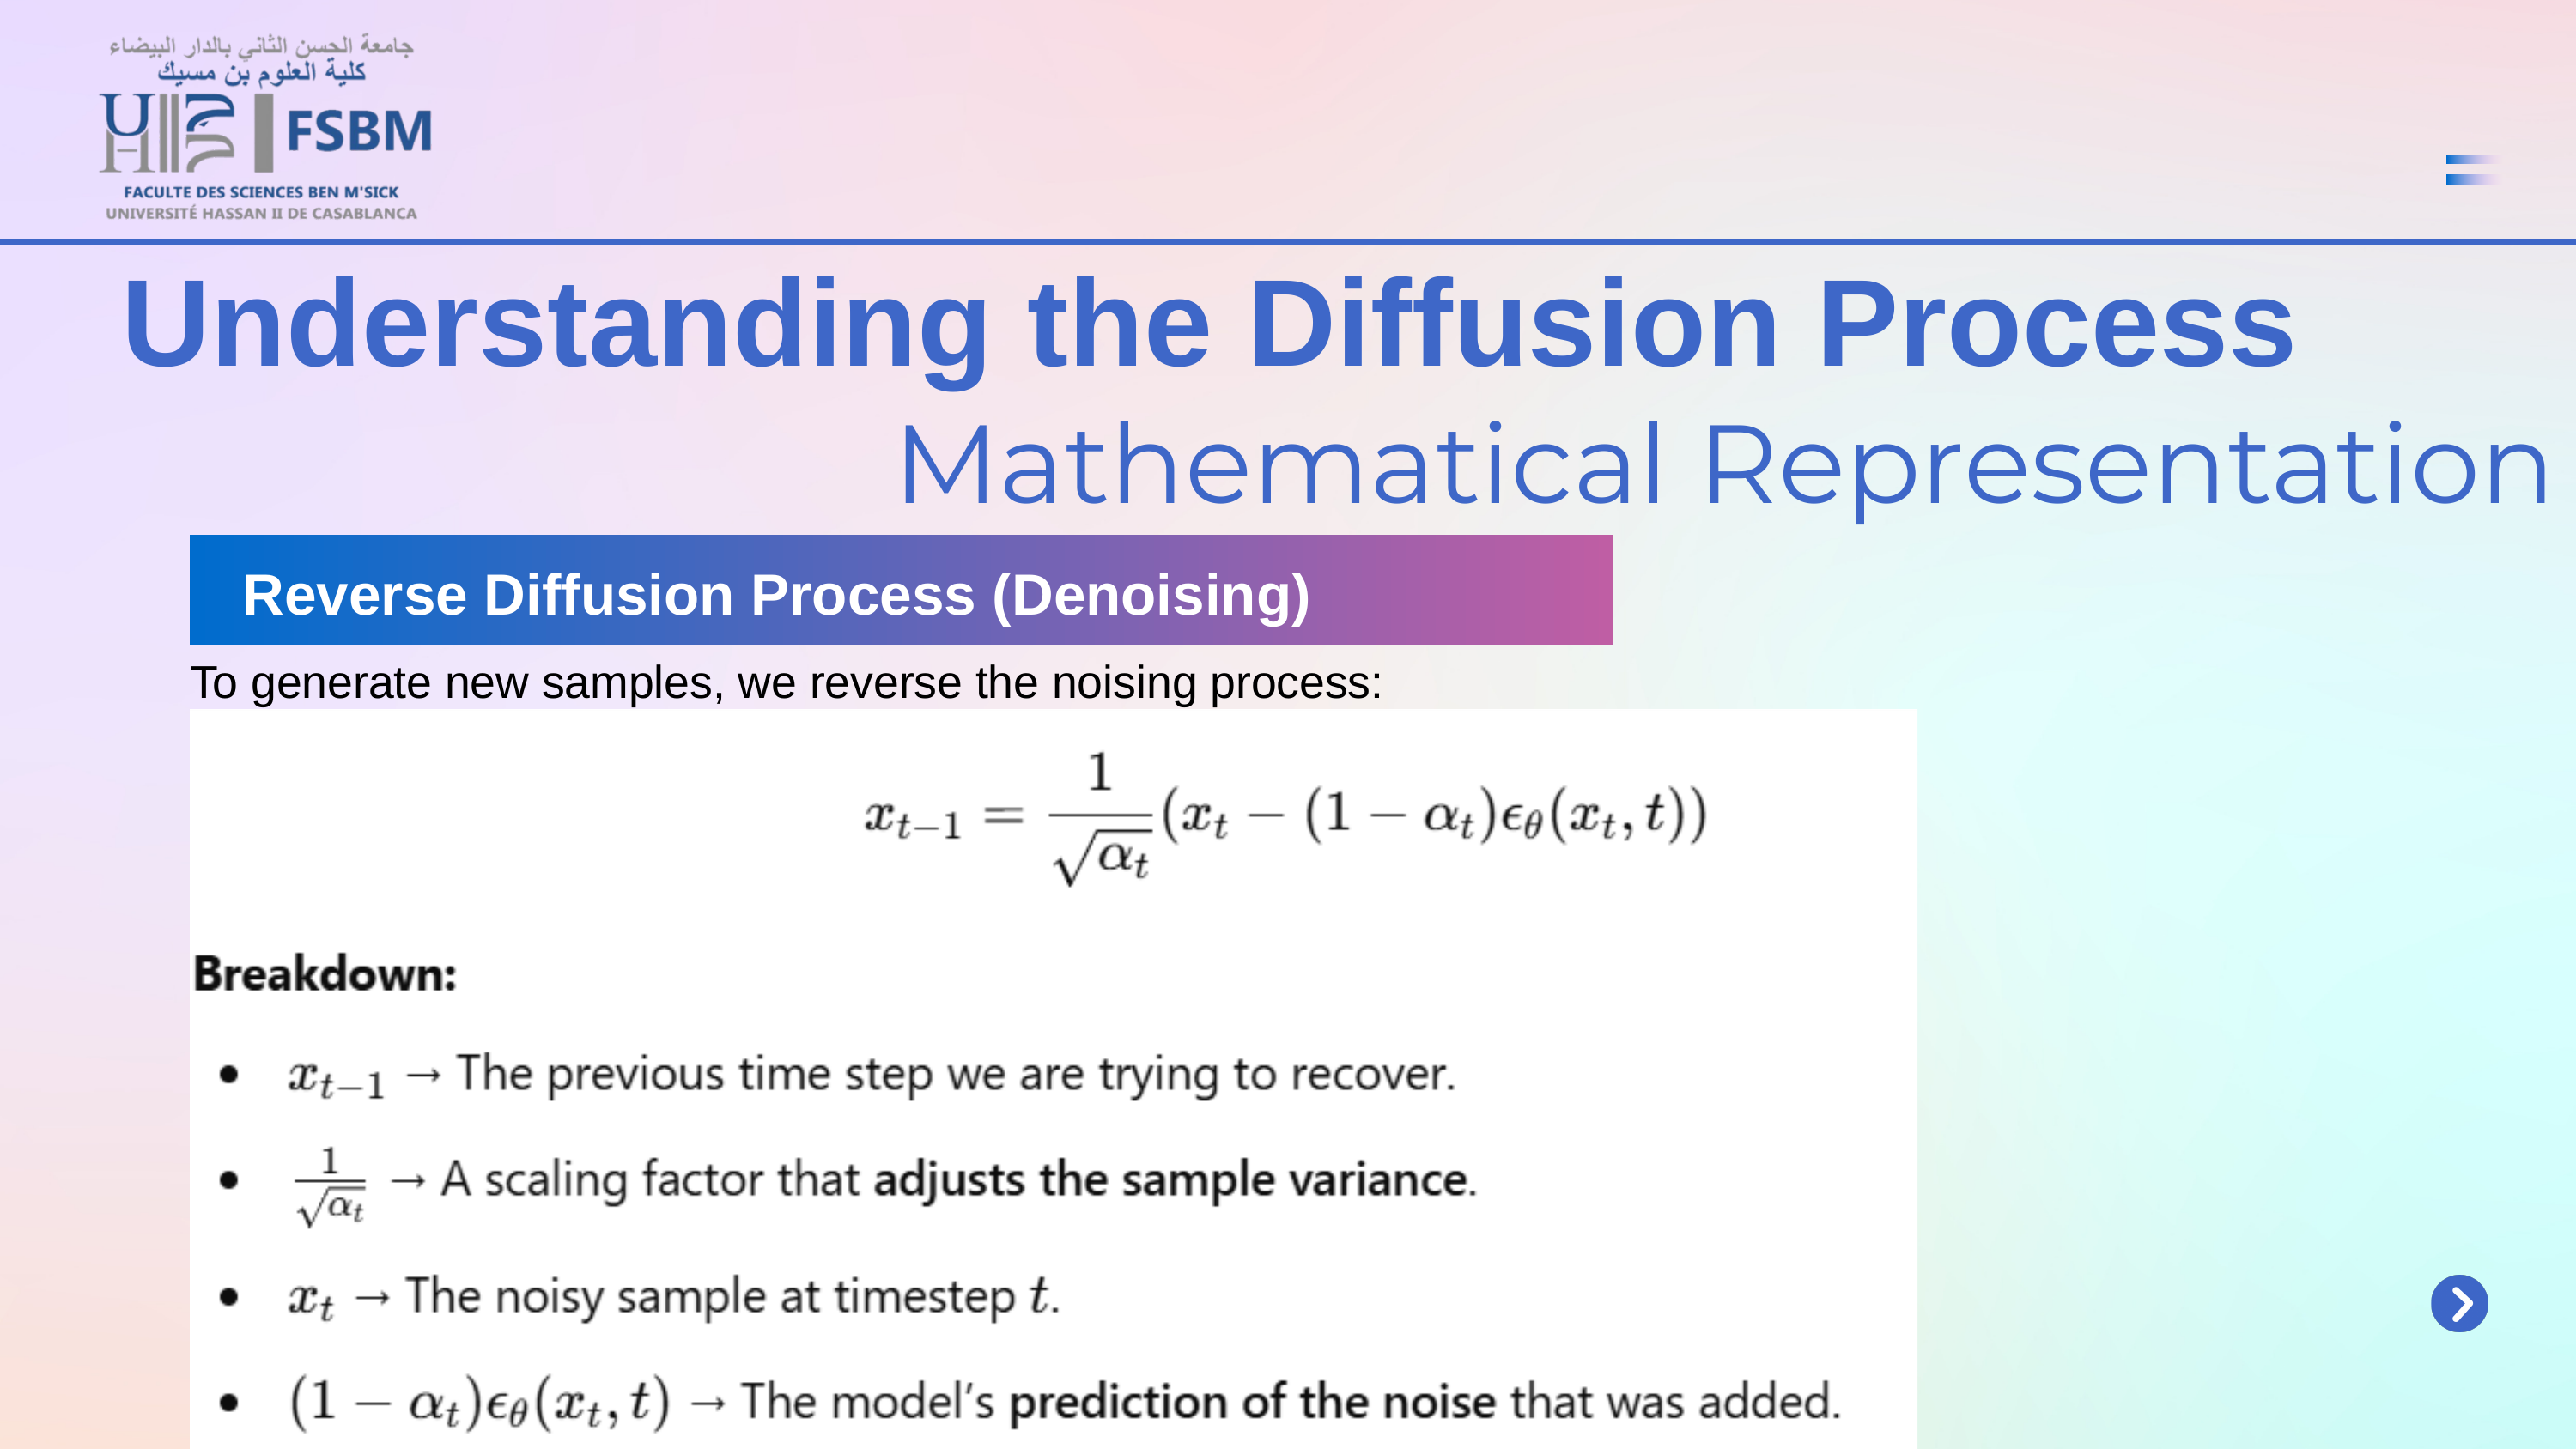

Understanding the Diffusion Process
Mathematical Representation

 Reverse Diffusion Process (Denoising)
To generate new samples, we reverse the noising process: